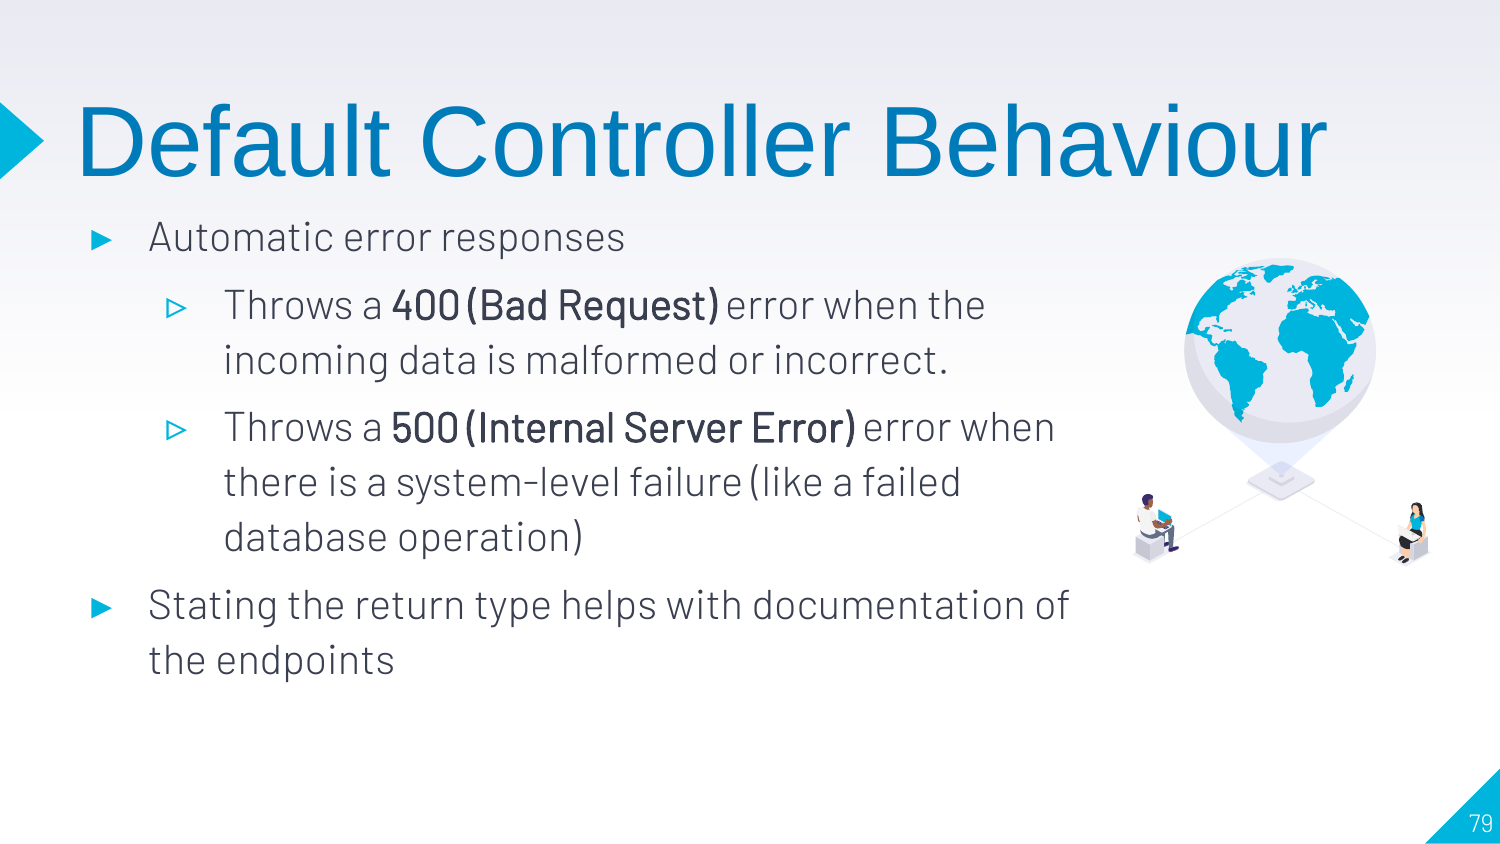

# Default Controller Behaviour
Automatic error responses
Throws a 400 (Bad Request) error when the incoming data is malformed or incorrect.
Throws a 500 (Internal Server Error) error when there is a system-level failure (like a failed database operation)
Stating the return type helps with documentation of the endpoints

79